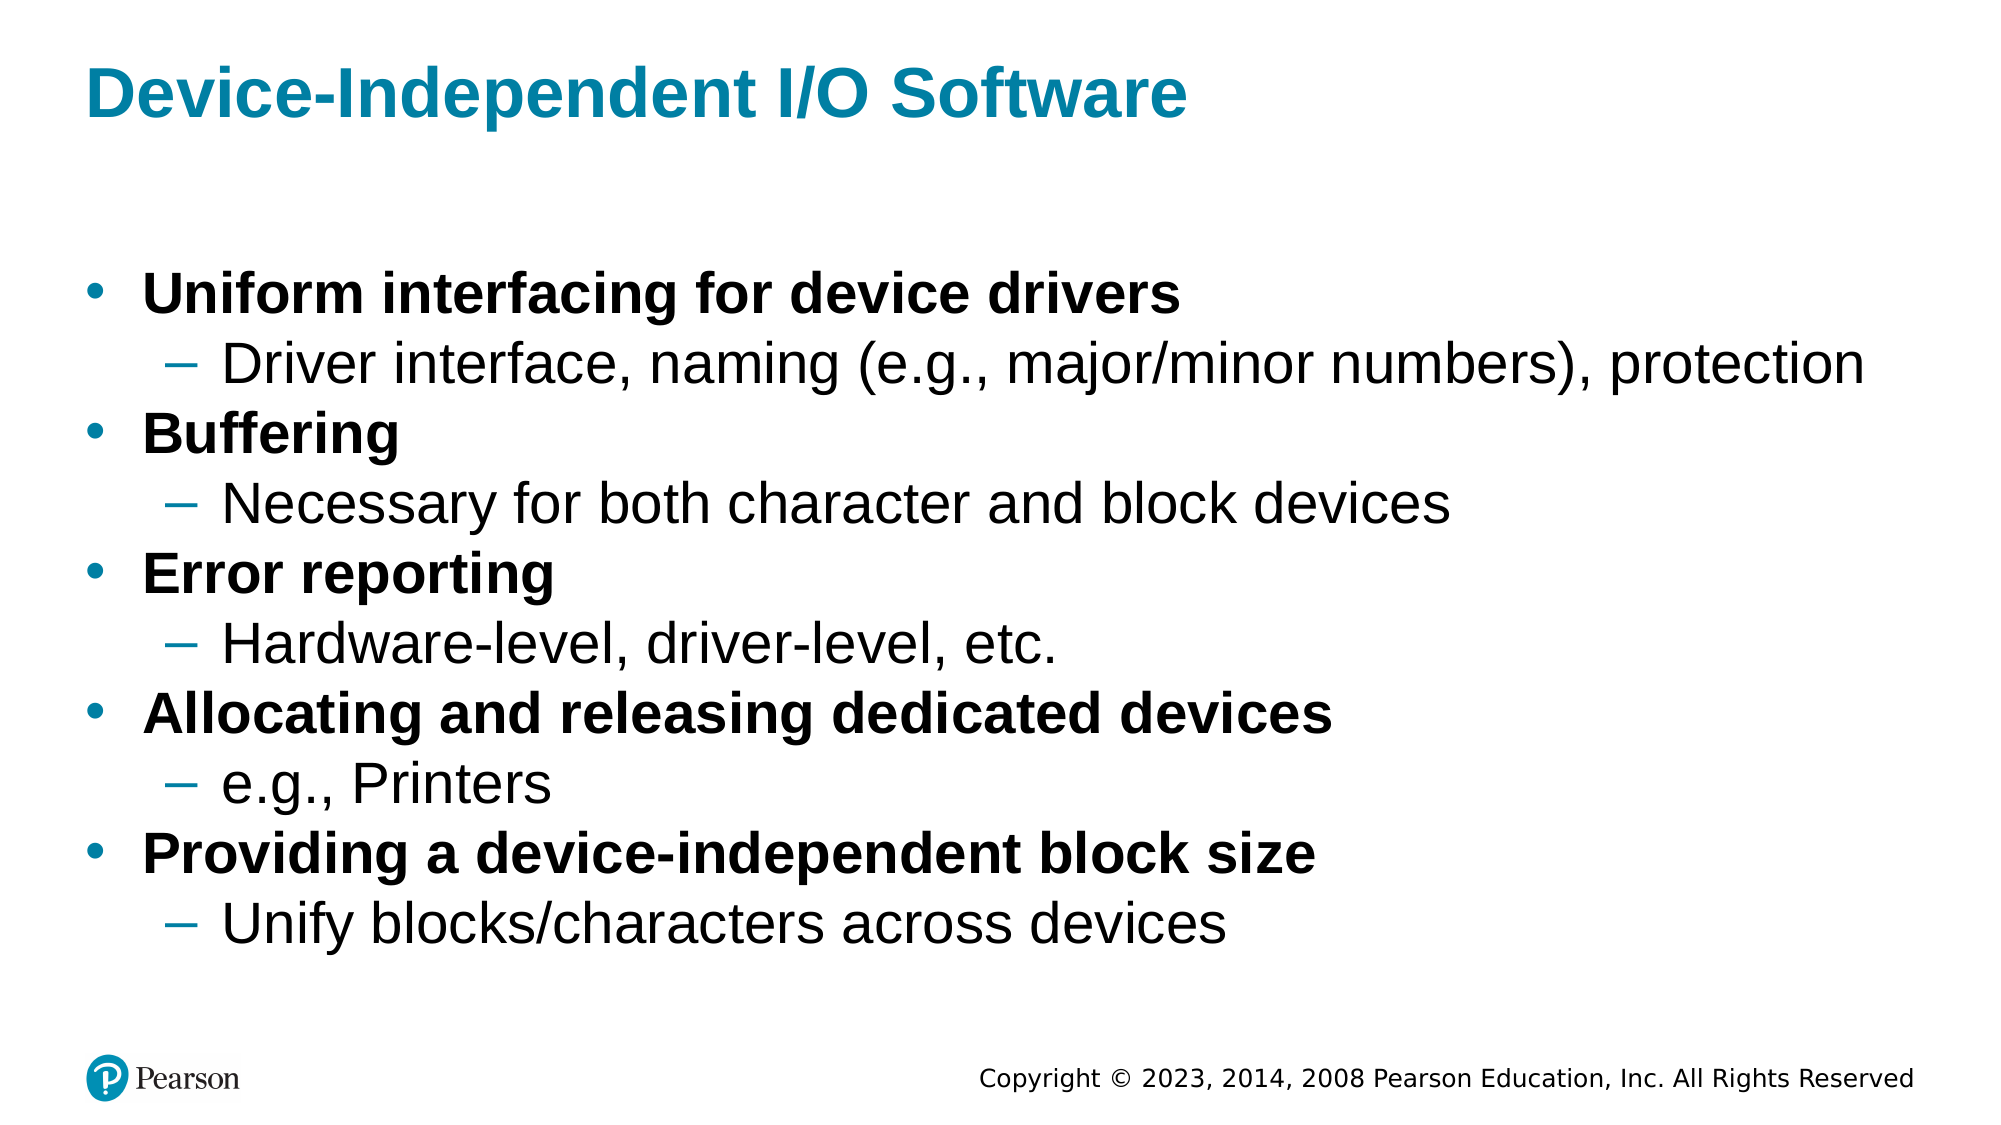

# Device-Independent I/O Software
Uniform interfacing for device drivers
Driver interface, naming (e.g., major/minor numbers), protection
Buffering
Necessary for both character and block devices
Error reporting
Hardware-level, driver-level, etc.
Allocating and releasing dedicated devices
e.g., Printers
Providing a device-independent block size
Unify blocks/characters across devices